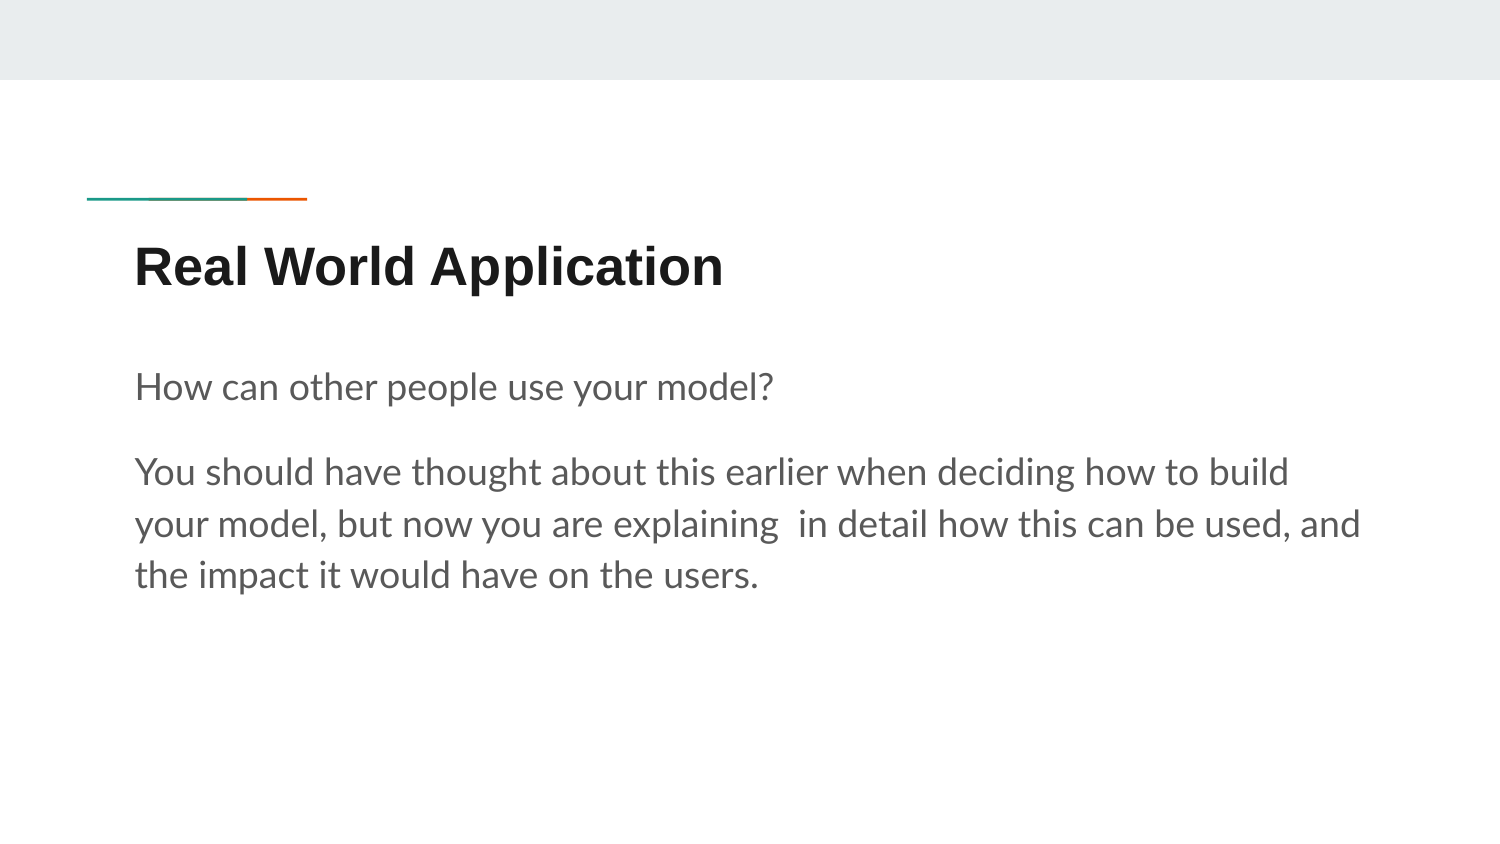

# Real World Application
How can other people use your model?
You should have thought about this earlier when deciding how to build your model, but now you are explaining  in detail how this can be used, and the impact it would have on the users.